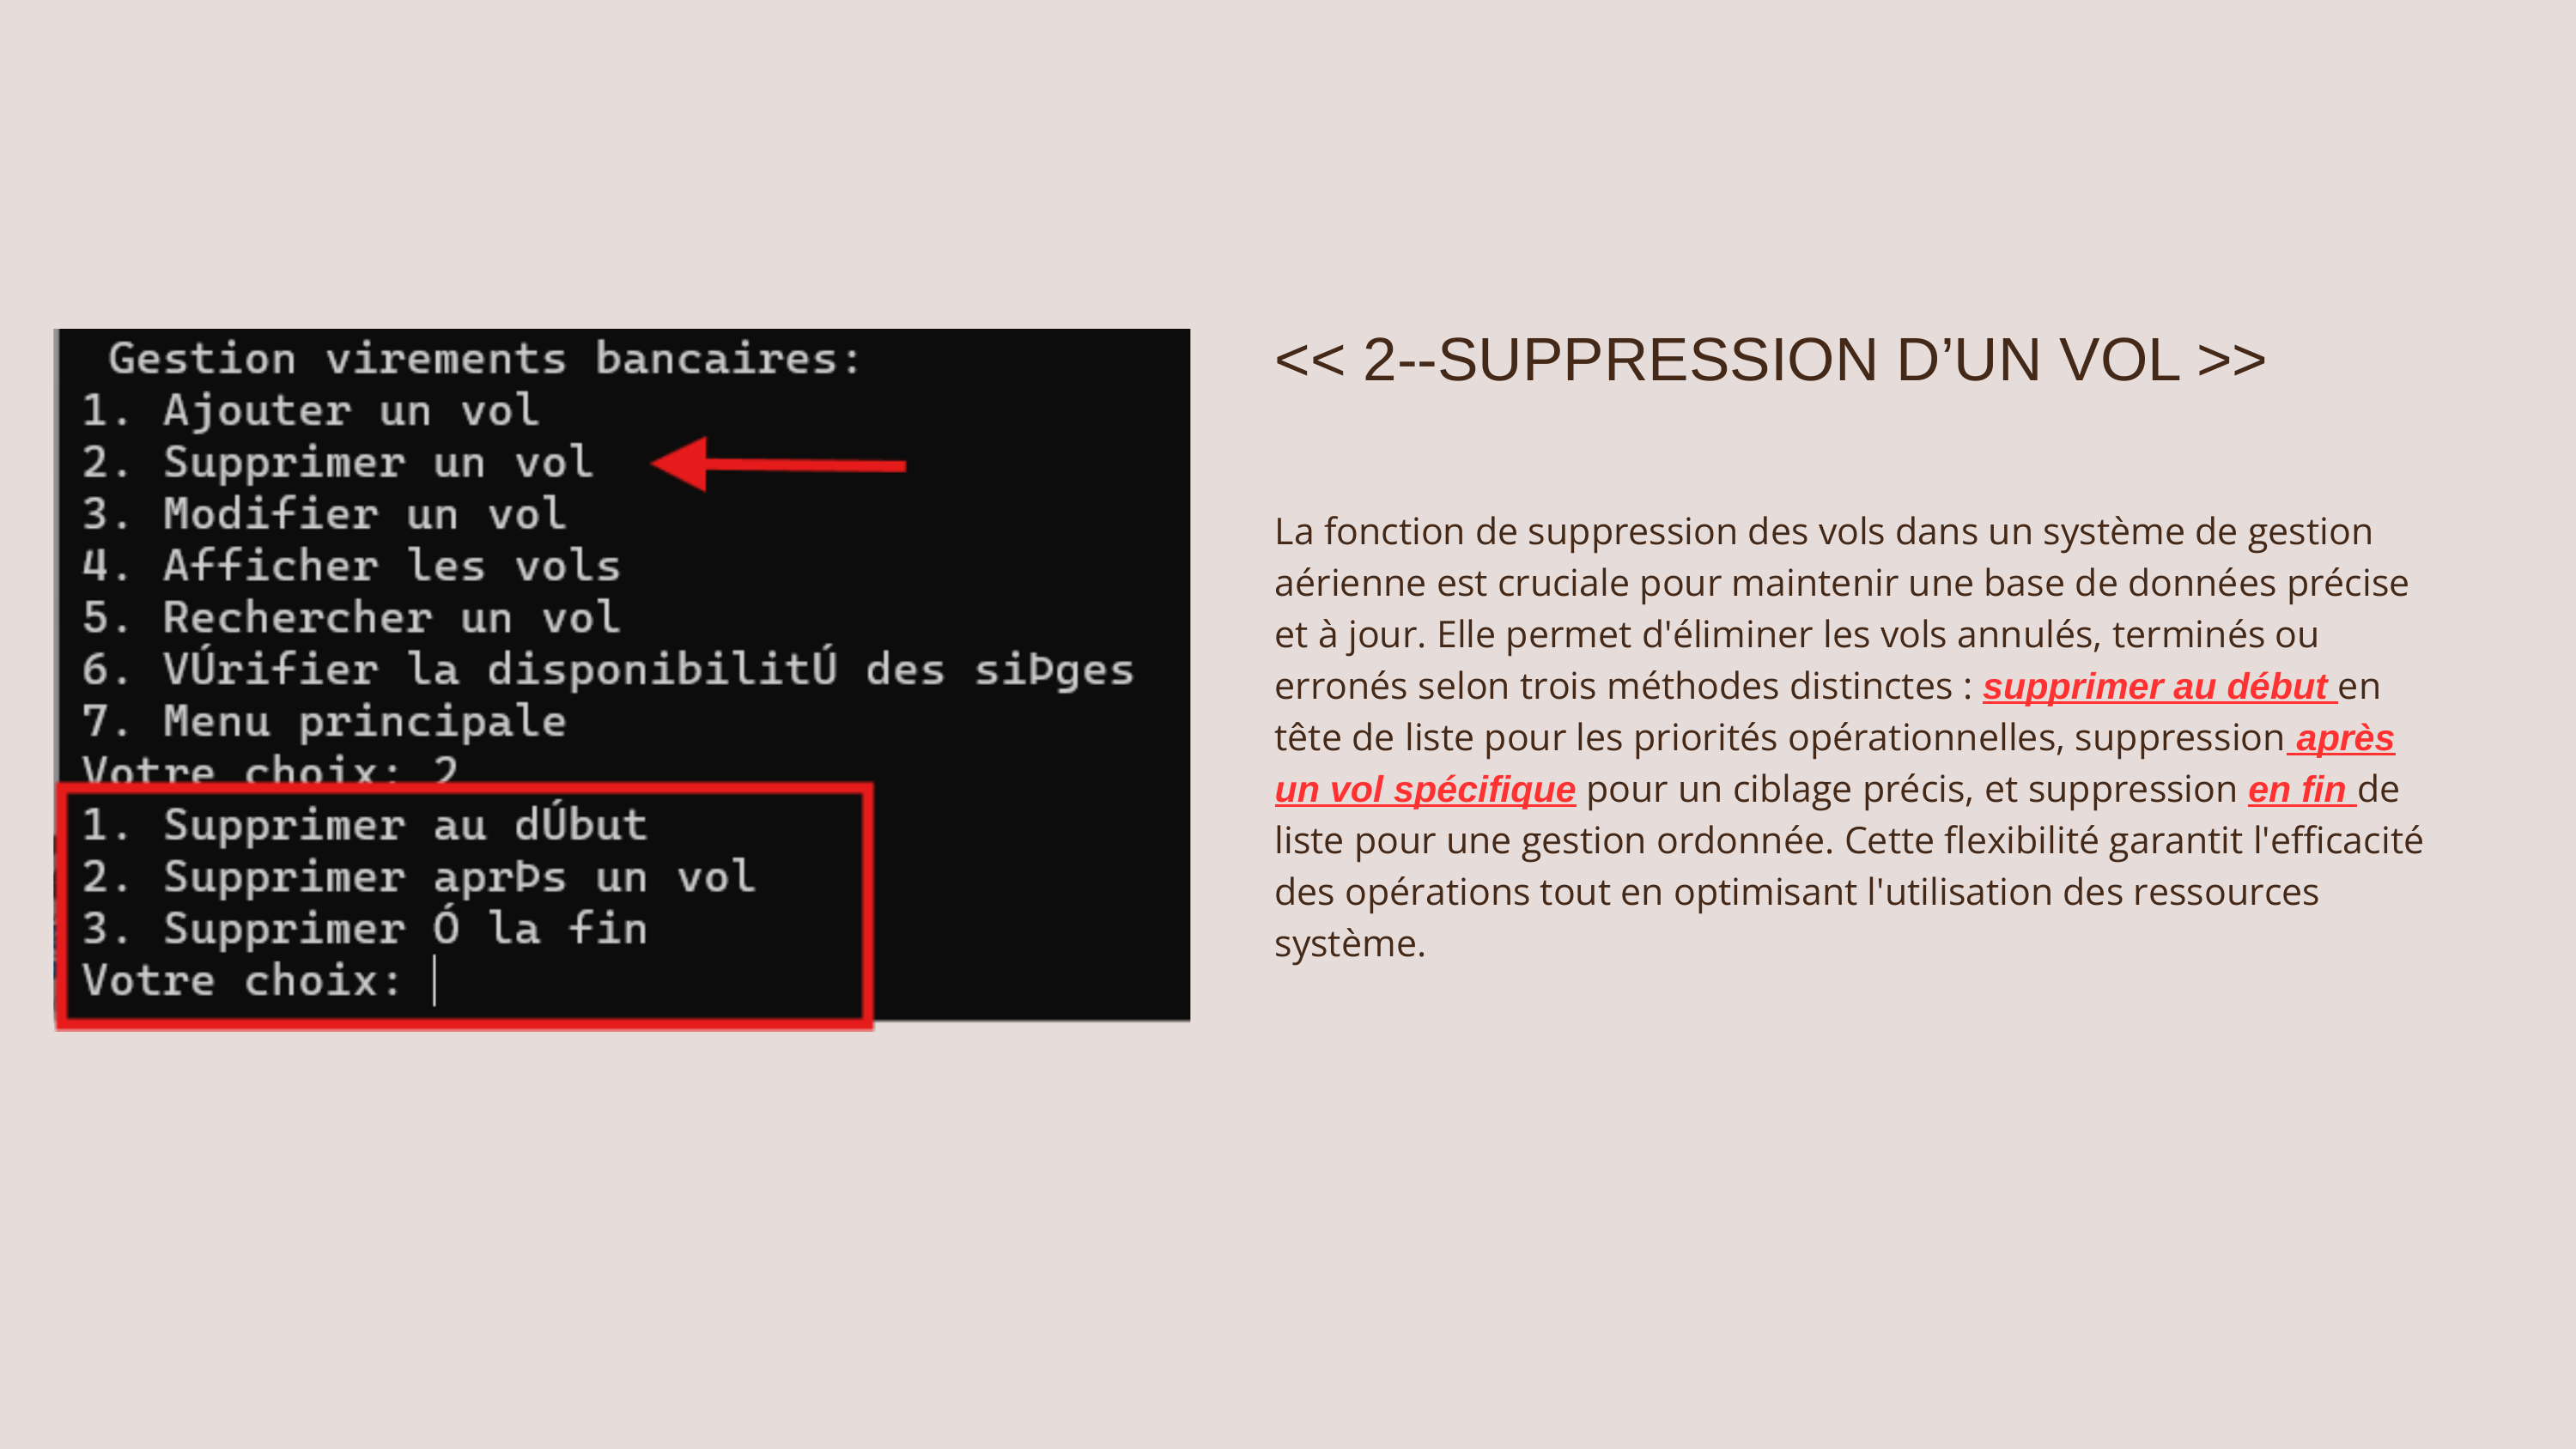

<< 2--SUPPRESSION D’UN VOL >>
La fonction de suppression des vols dans un système de gestion aérienne est cruciale pour maintenir une base de données précise et à jour. Elle permet d'éliminer les vols annulés, terminés ou erronés selon trois méthodes distinctes : supprimer au début en tête de liste pour les priorités opérationnelles, suppression après un vol spécifique pour un ciblage précis, et suppression en fin de liste pour une gestion ordonnée. Cette flexibilité garantit l'efficacité des opérations tout en optimisant l'utilisation des ressources système.